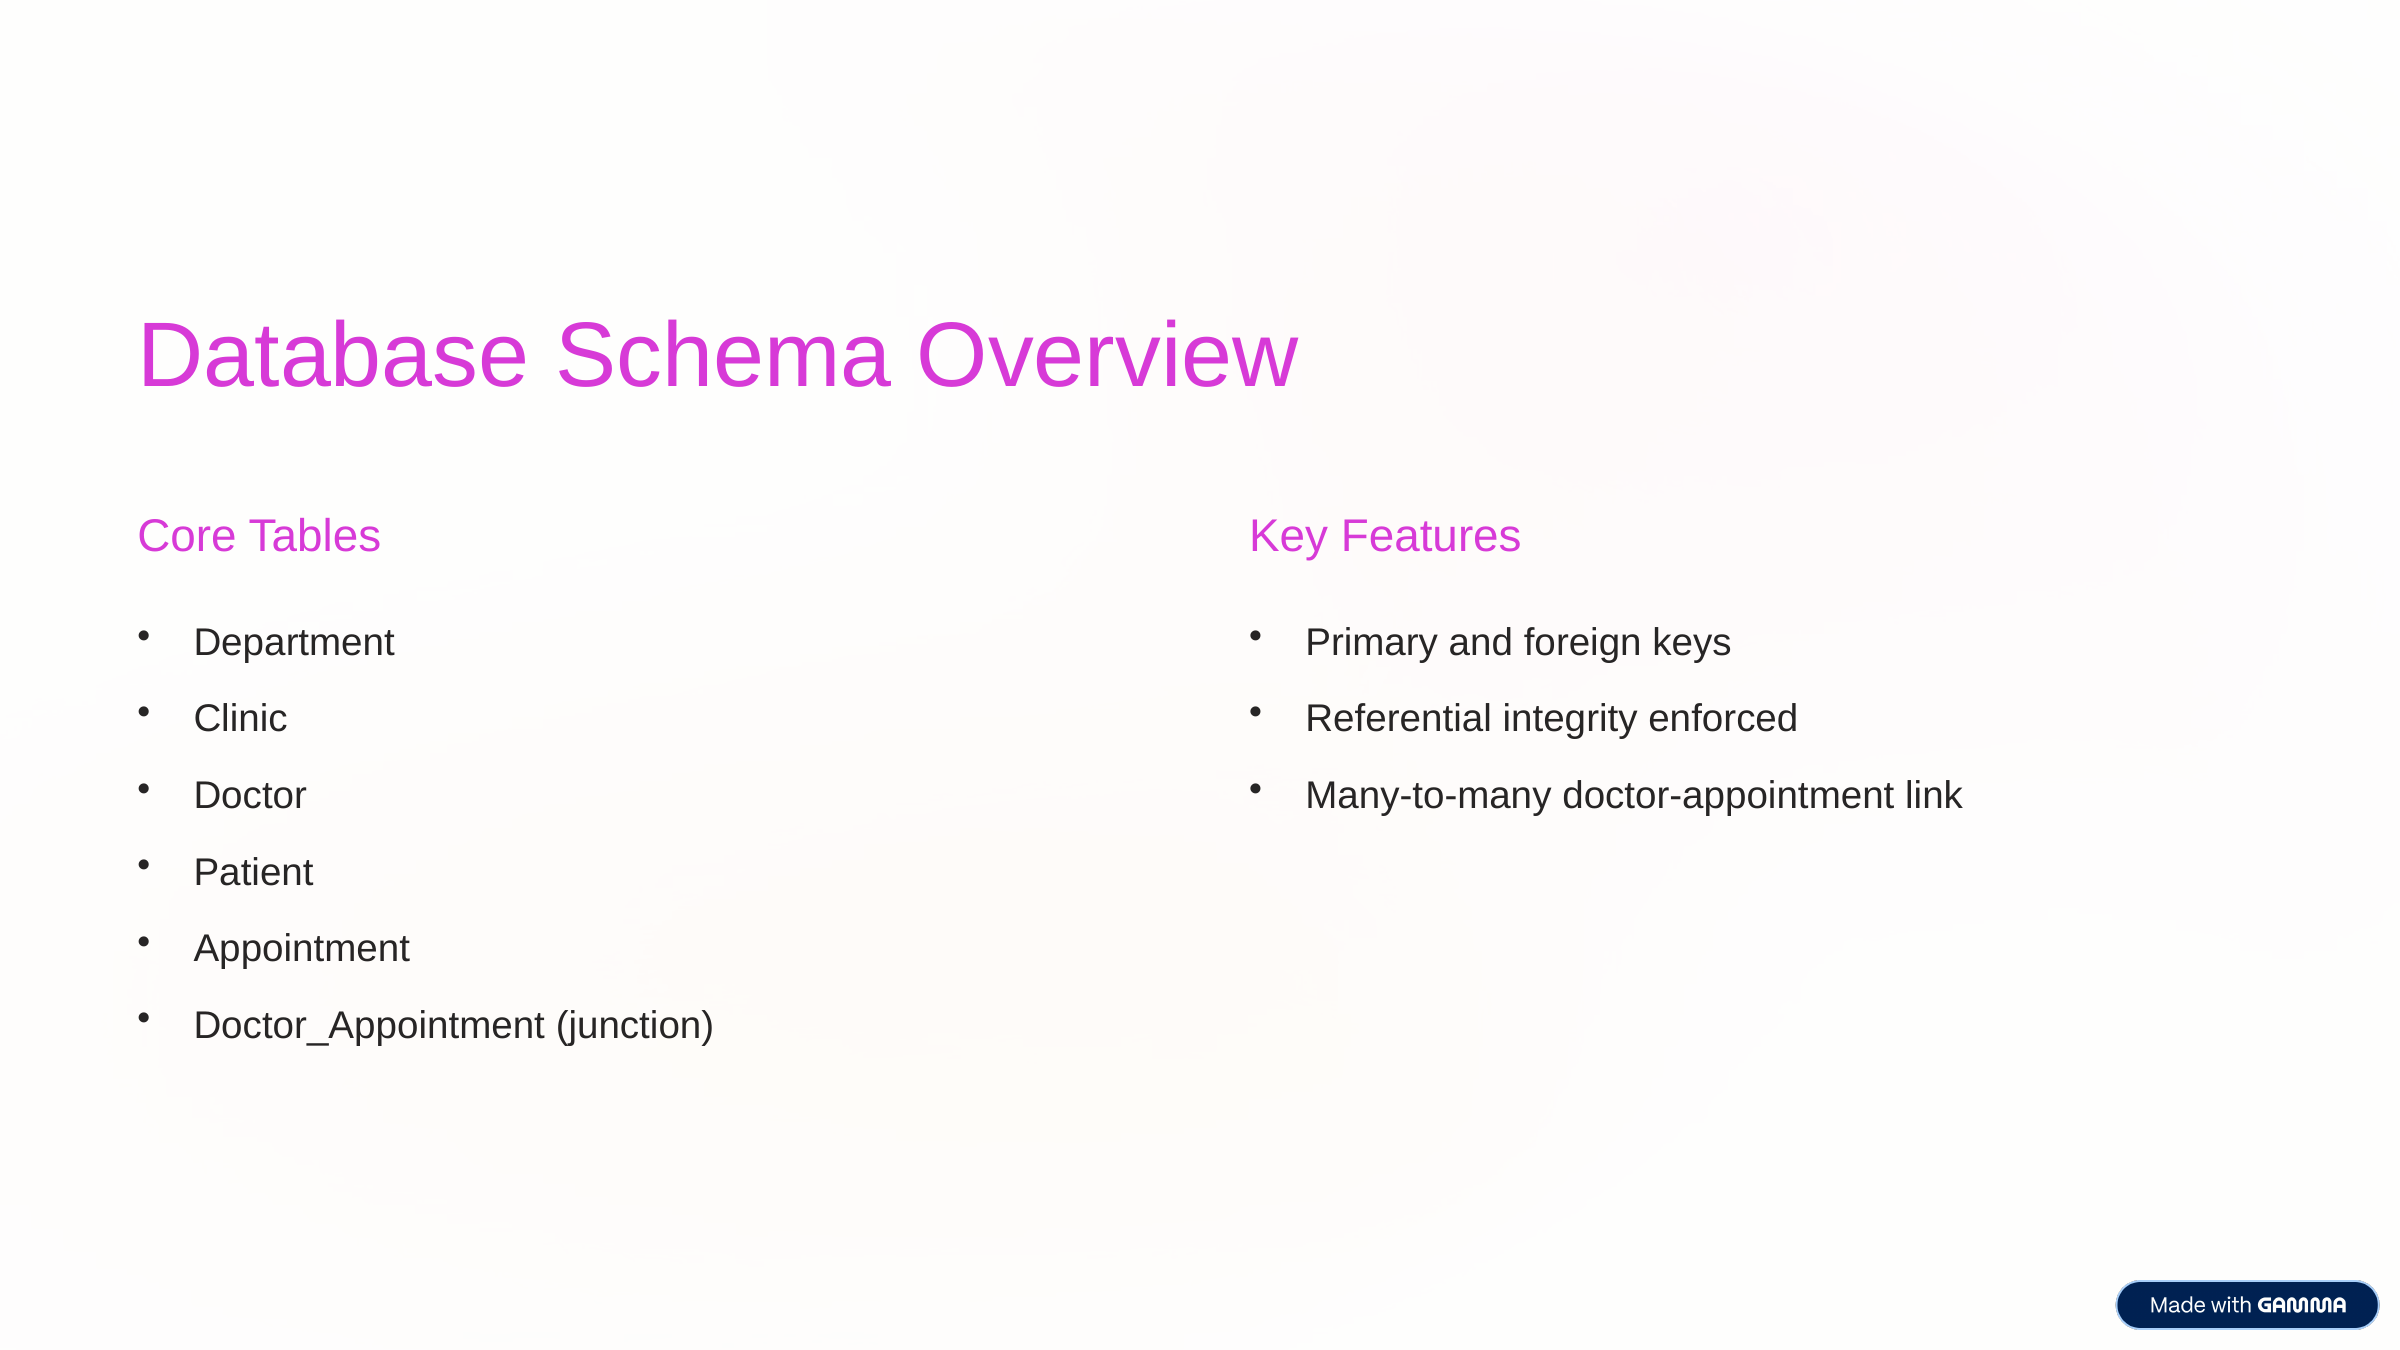

Database Schema Overview
Core Tables
Key Features
Department
Primary and foreign keys
Clinic
Referential integrity enforced
Doctor
Many-to-many doctor-appointment link
Patient
Appointment
Doctor_Appointment (junction)